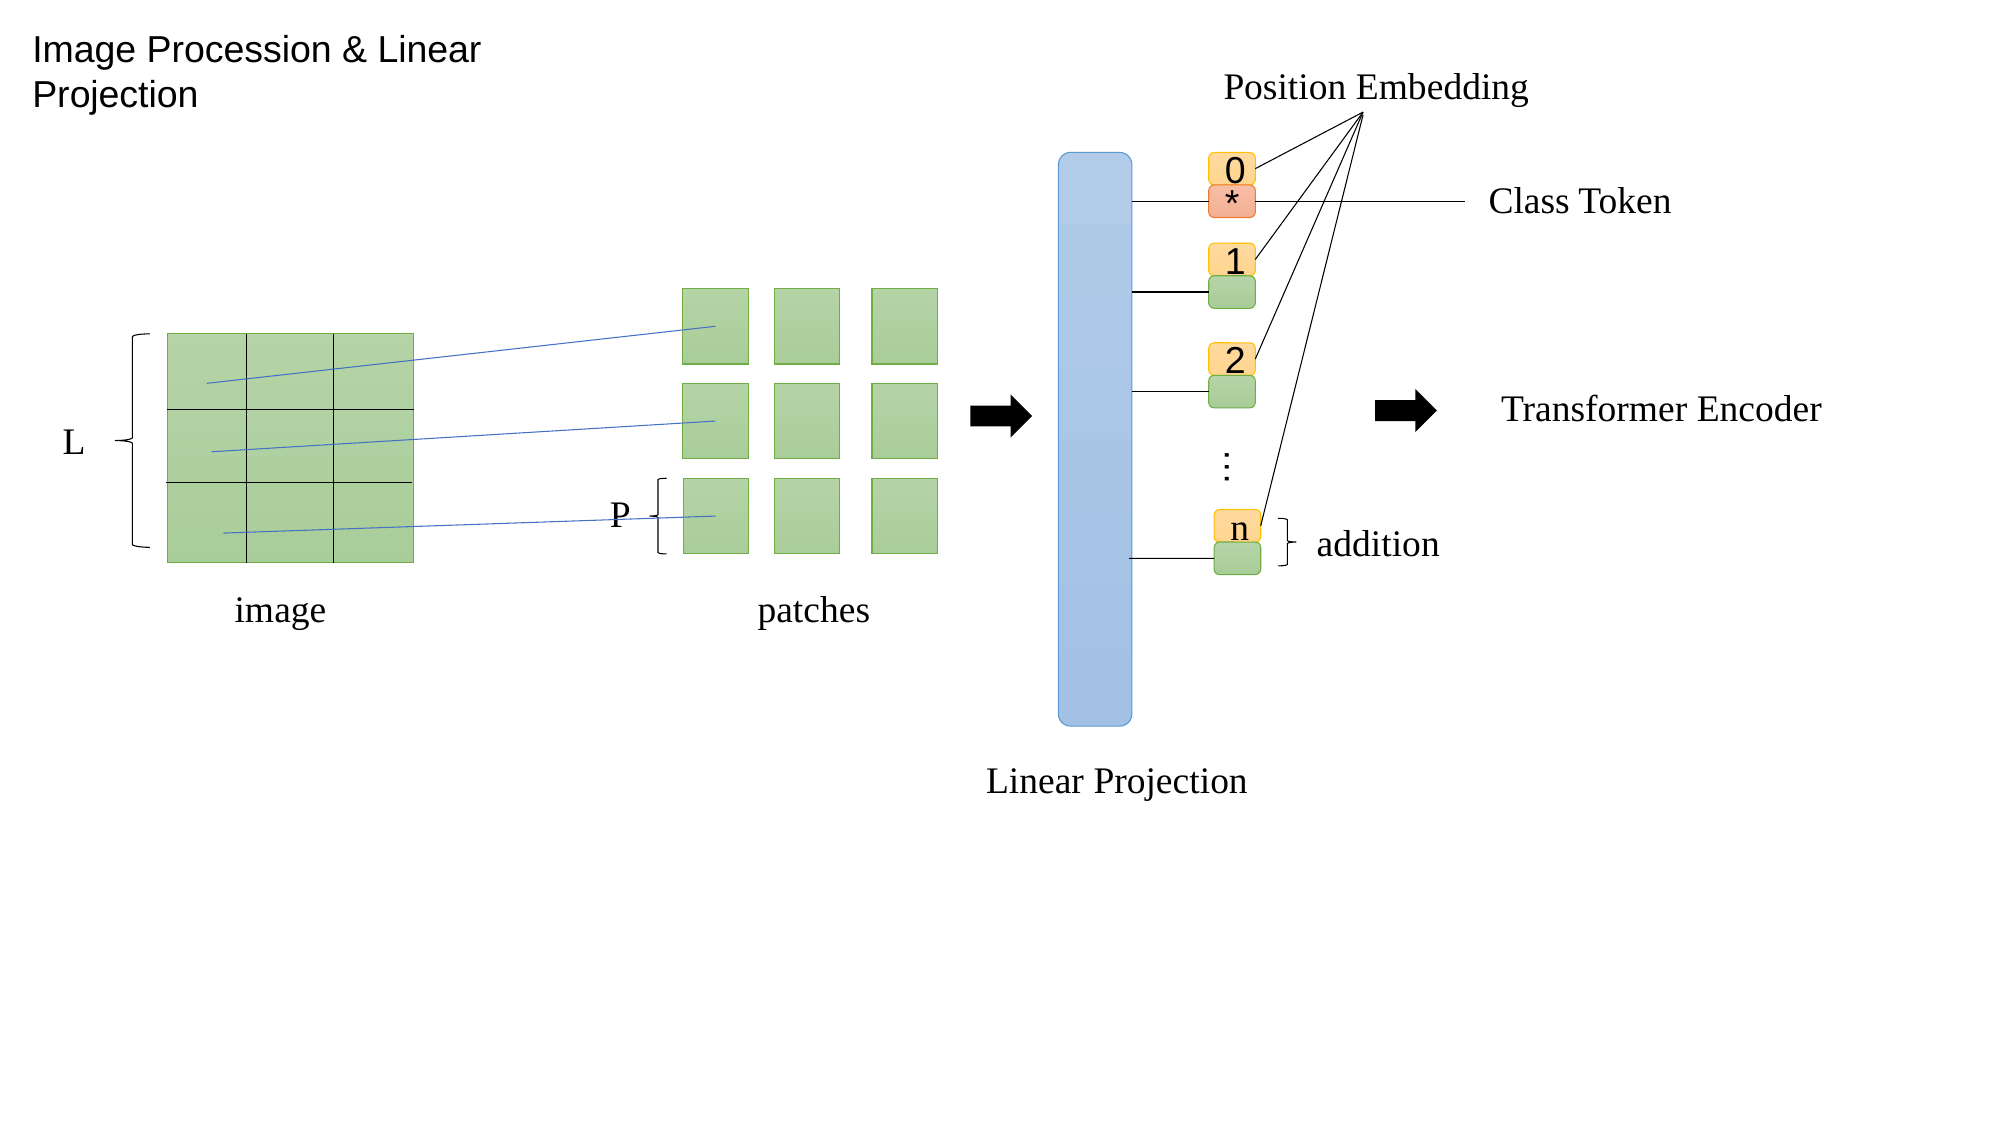

Image Procession & Linear Projection
Position Embedding

0
Class Token
*
1

2

Transformer Encoder

L
…

P
n
addition

image
patches
Linear Projection